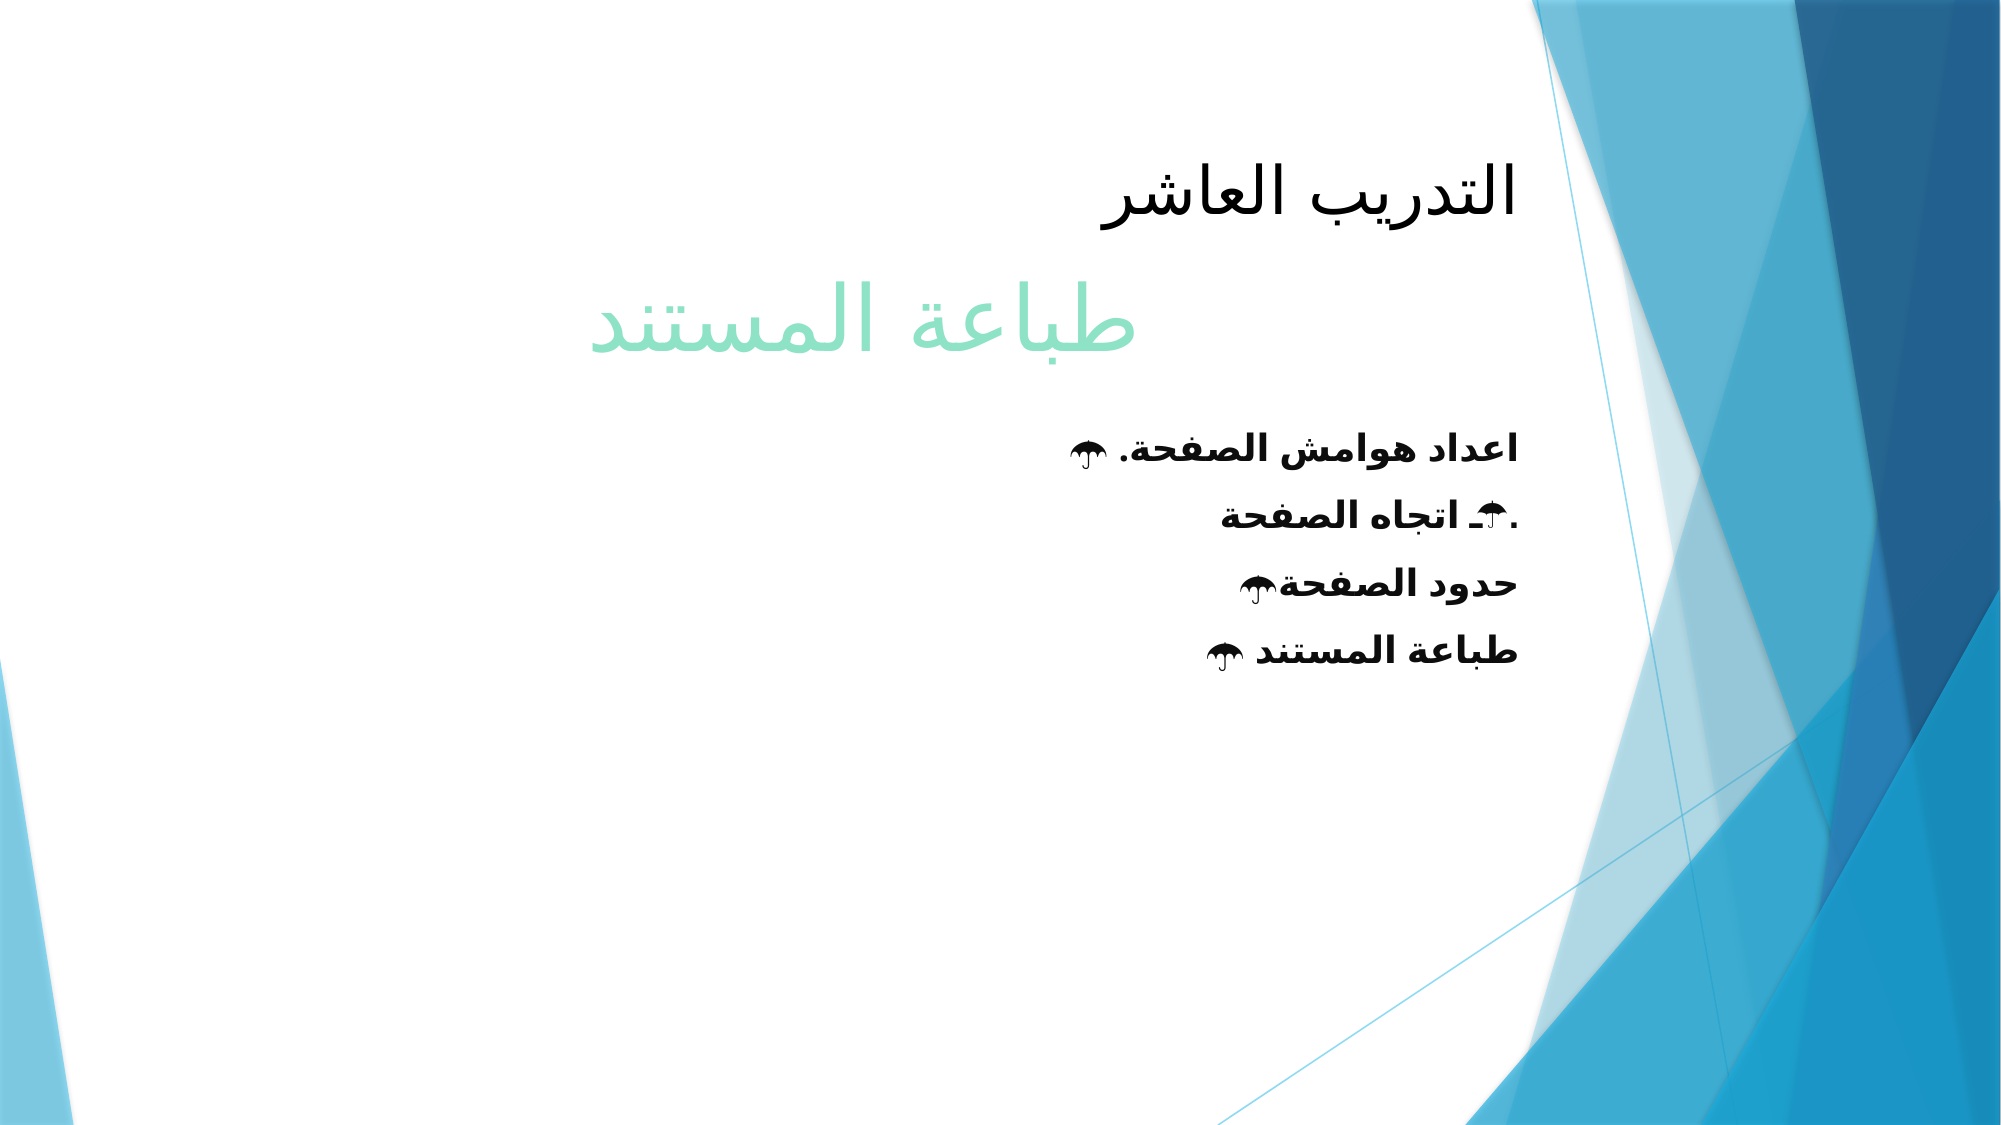

التدريب العاشر
طباعة المستند

☂ اعداد هوامش الصفحة.
☂ اتجاه الصفحة.
	☂حدود الصفحة
☂ طباعة المستند